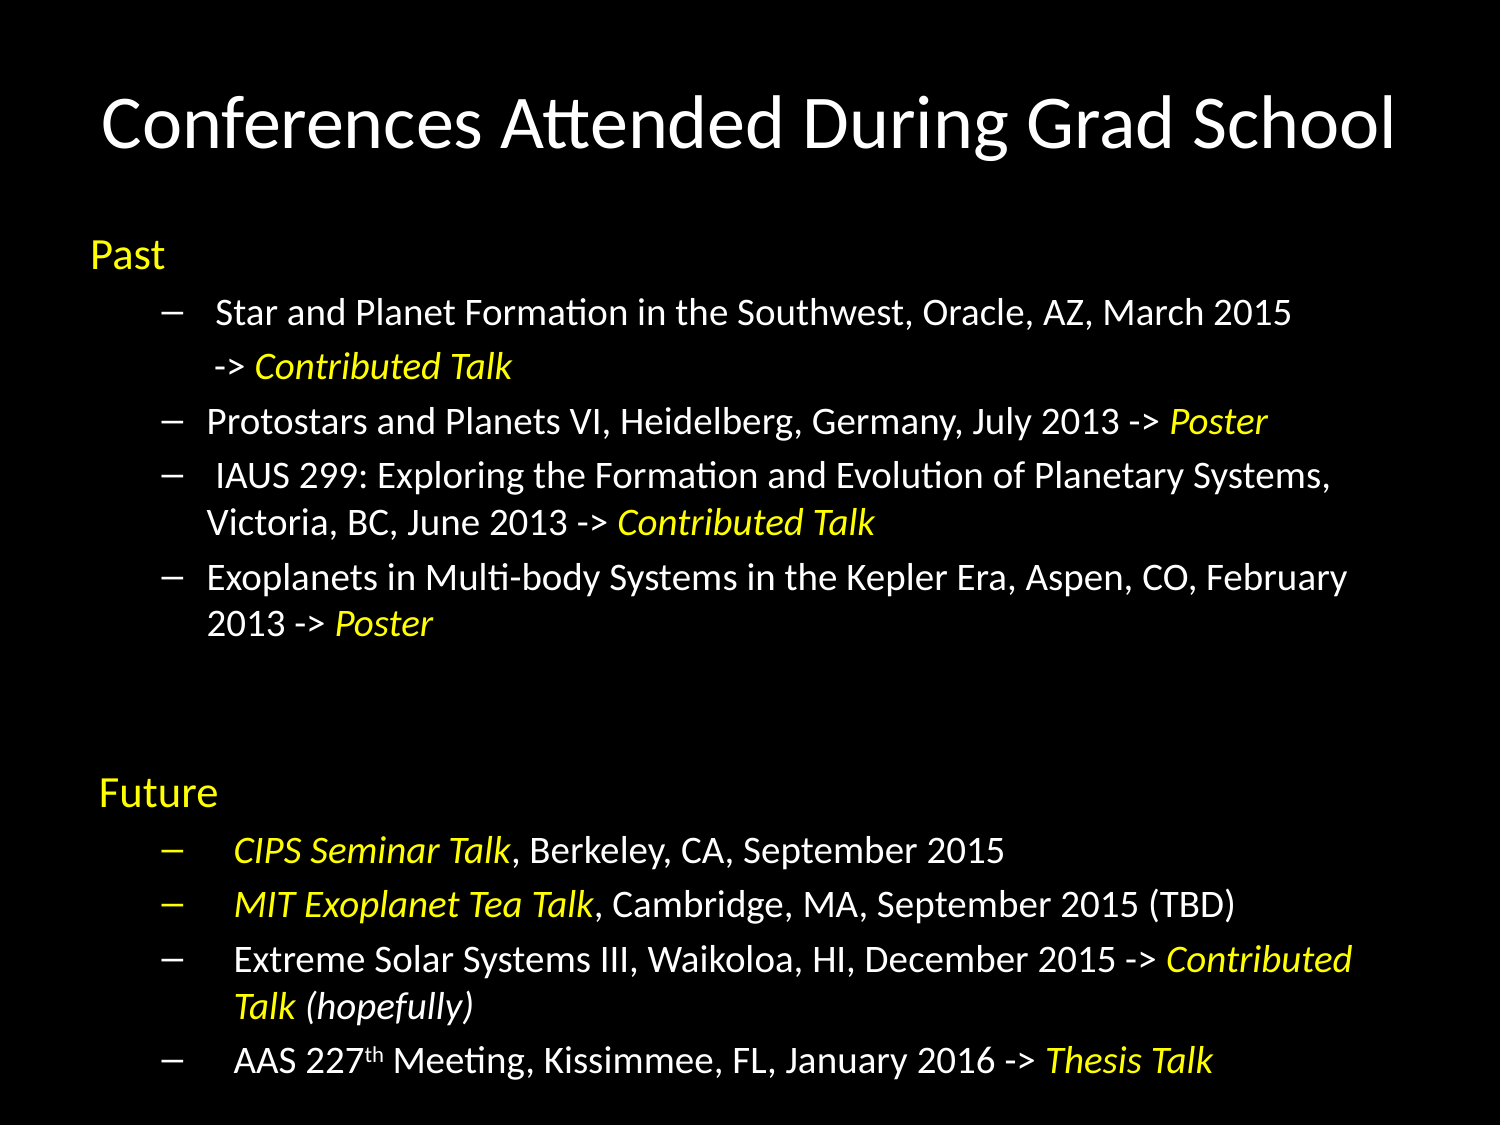

# Conferences Attended During Grad School
Past
 Star and Planet Formation in the Southwest, Oracle, AZ, March 2015
      -> Contributed Talk
Protostars and Planets VI, Heidelberg, Germany, July 2013 -> Poster
 IAUS 299: Exploring the Formation and Evolution of Planetary Systems, Victoria, BC, June 2013 -> Contributed Talk
Exoplanets in Multi-body Systems in the Kepler Era, Aspen, CO, February 2013 -> Poster

Future
CIPS Seminar Talk, Berkeley, CA, September 2015
MIT Exoplanet Tea Talk, Cambridge, MA, September 2015 (TBD)
Extreme Solar Systems III, Waikoloa, HI, December 2015 -> Contributed Talk (hopefully)
AAS 227th Meeting, Kissimmee, FL, January 2016 -> Thesis Talk